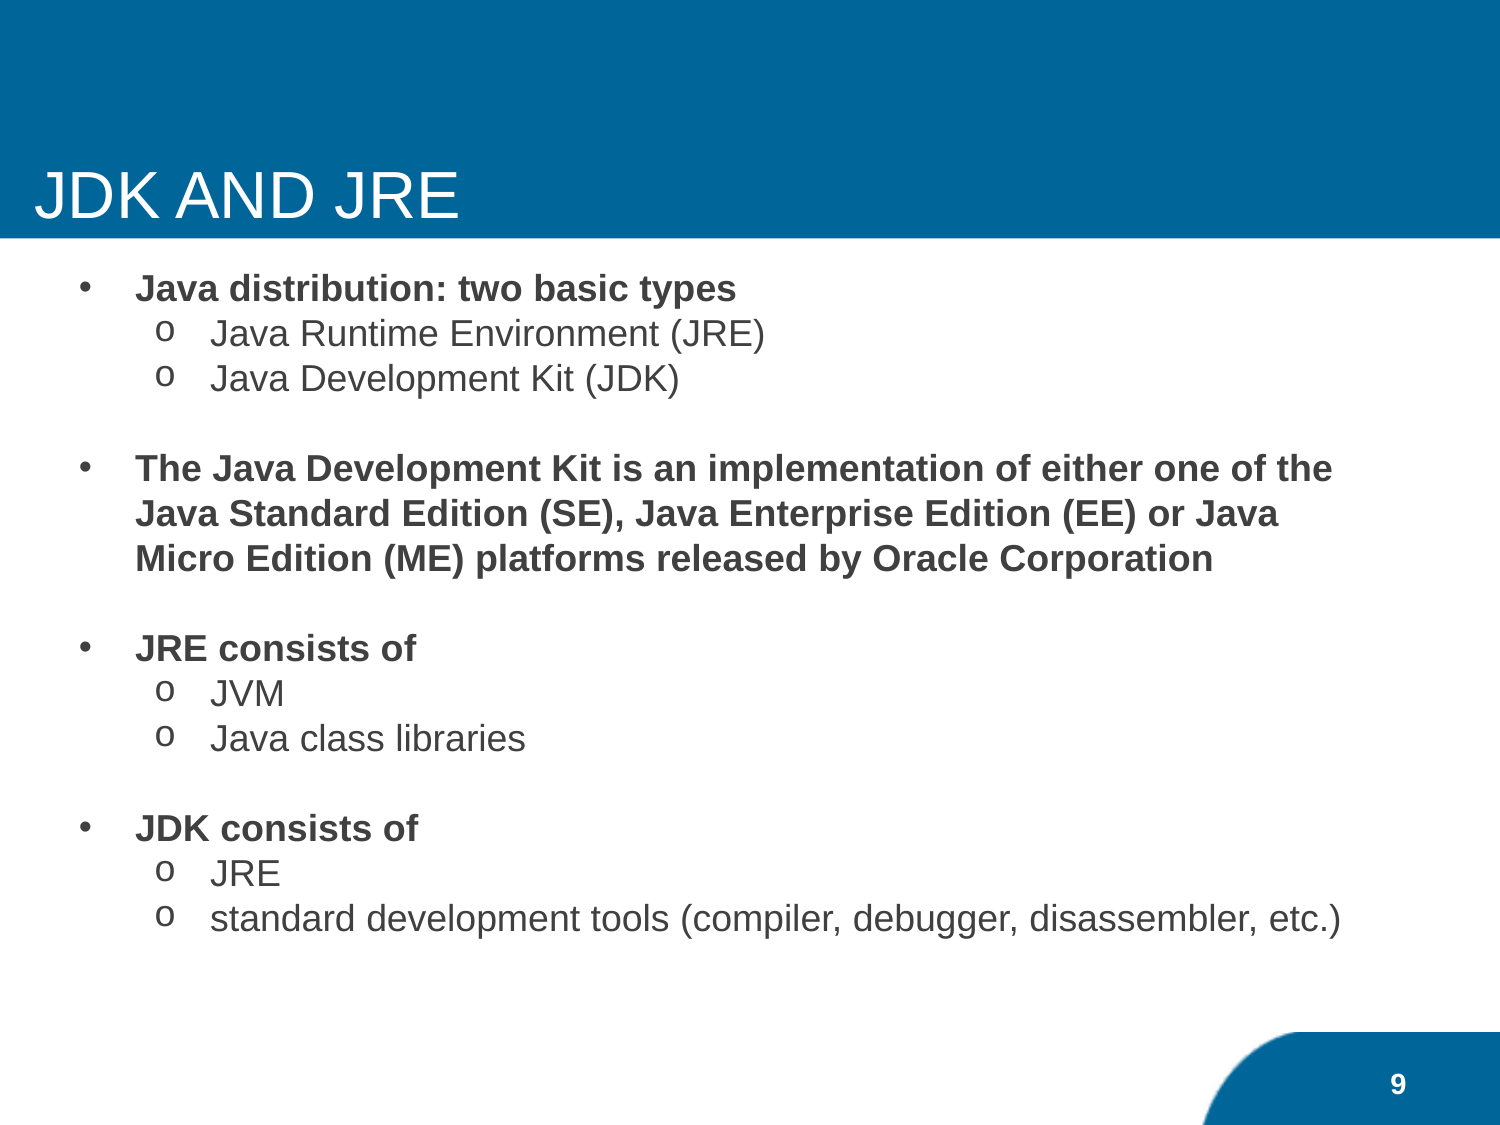

JDK and JRE
Java distribution: two basic types
Java Runtime Environment (JRE)
Java Development Kit (JDK)

The Java Development Kit is an implementation of either one of the Java Standard Edition (SE), Java Enterprise Edition (EE) or Java Micro Edition (ME) platforms released by Oracle Corporation

JRE consists of
JVM
Java class libraries

JDK consists of
JRE
standard development tools (compiler, debugger, disassembler, etc.)

9